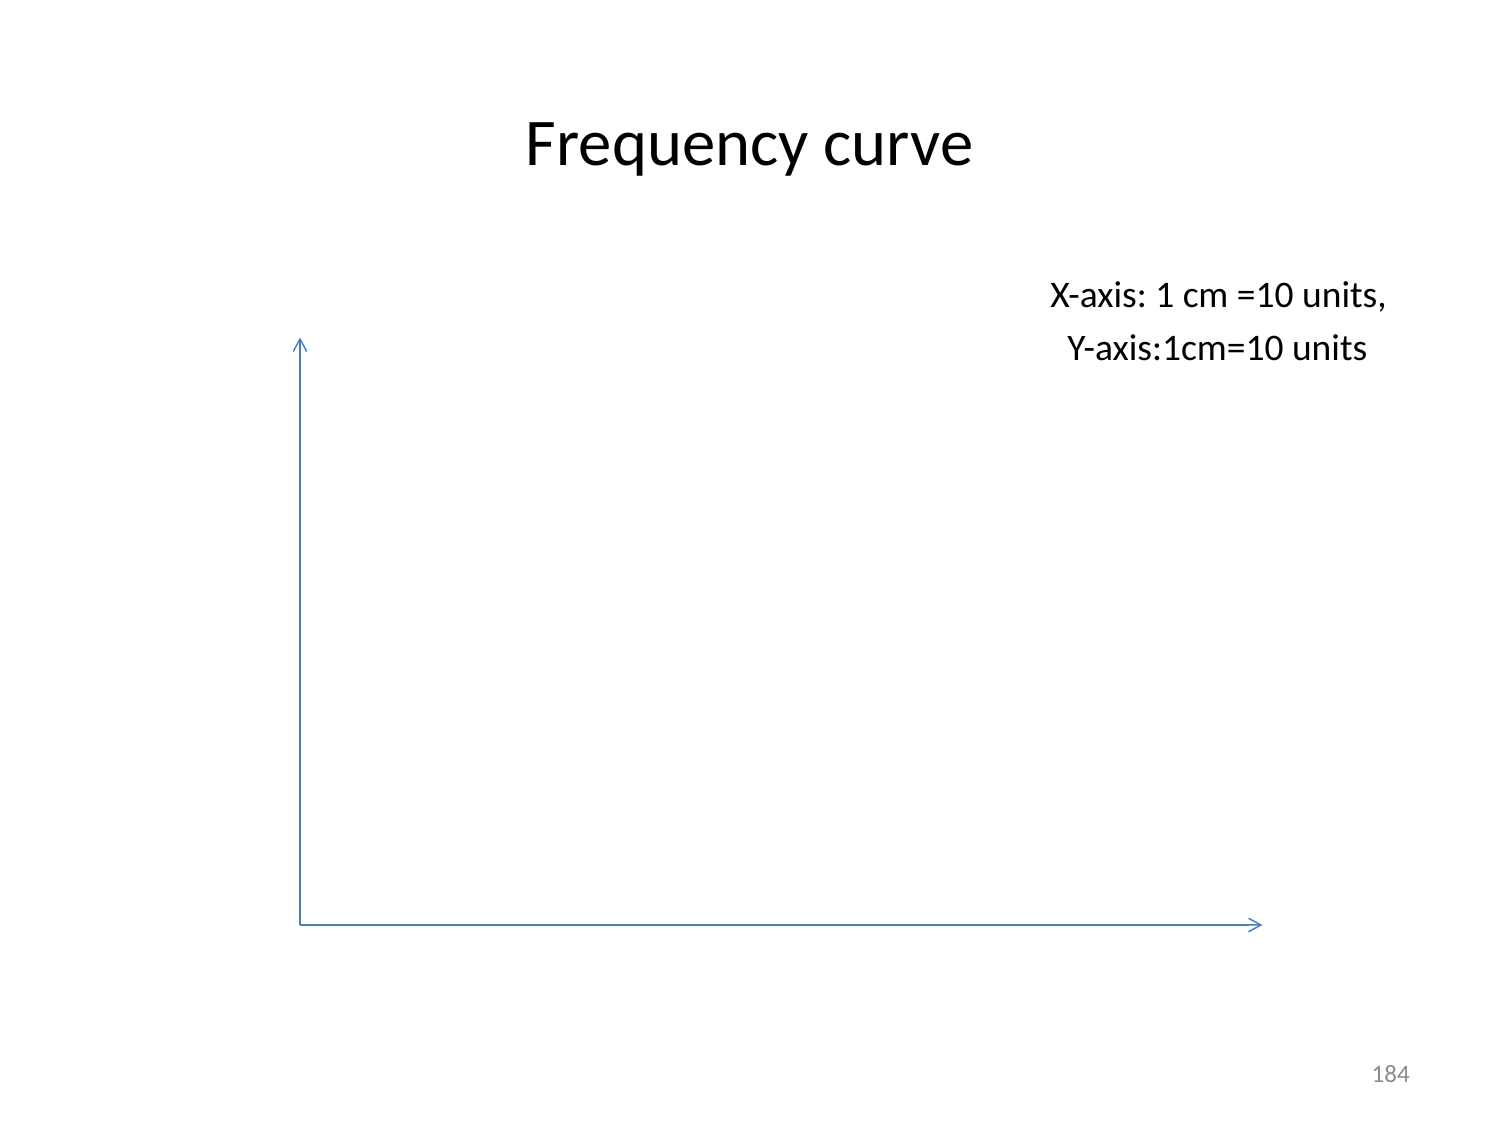

# Frequency curve
                                                                                                                 X-axis: 1 cm =10 units,
                                                                                                                   Y-axis:1cm=10 units
184